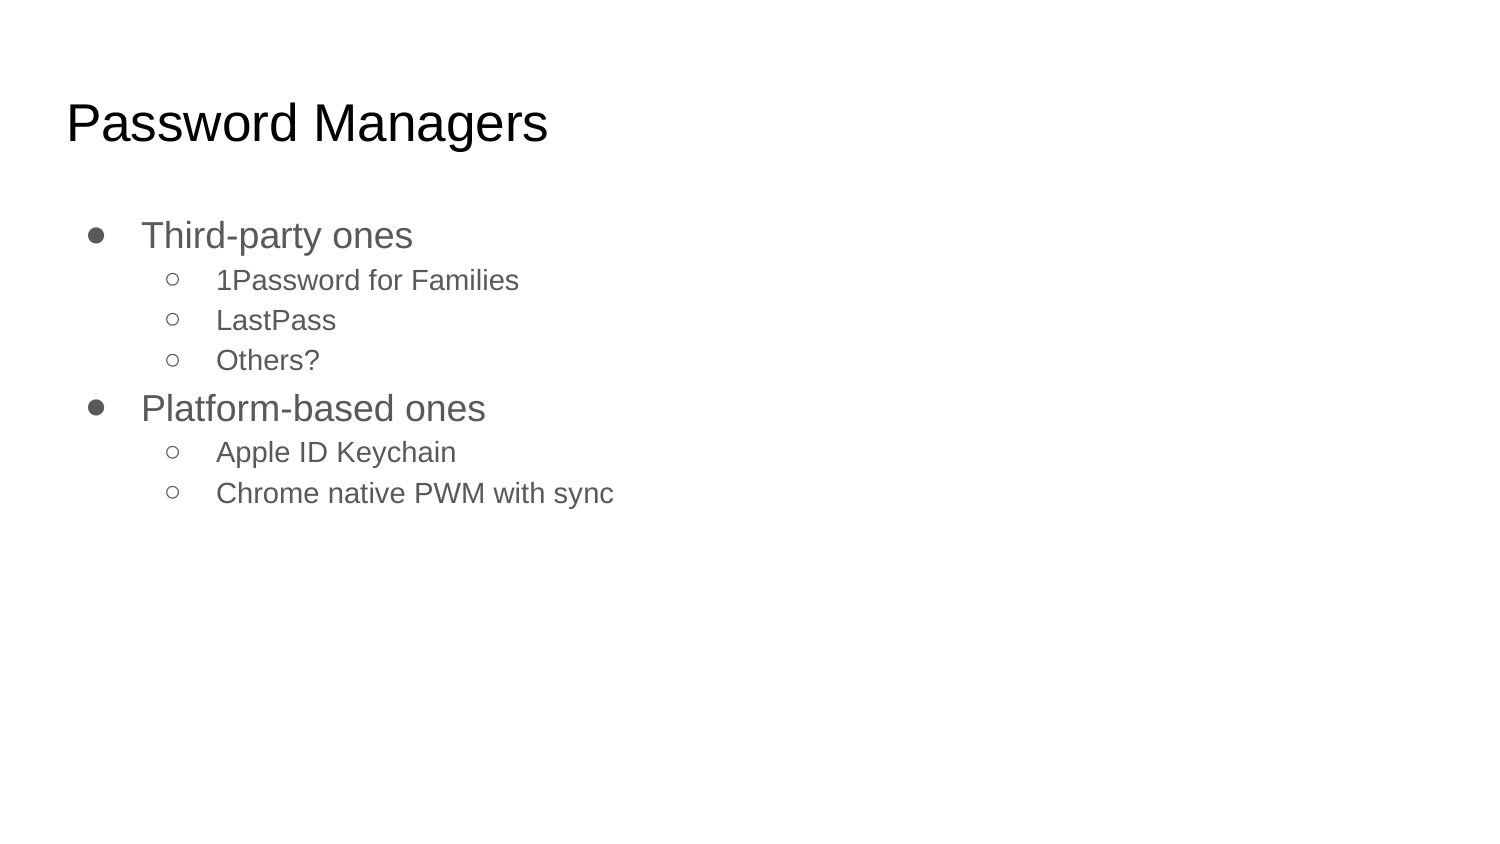

# Password Managers
Third-party ones
1Password for Families
LastPass
Others?
Platform-based ones
Apple ID Keychain
Chrome native PWM with sync